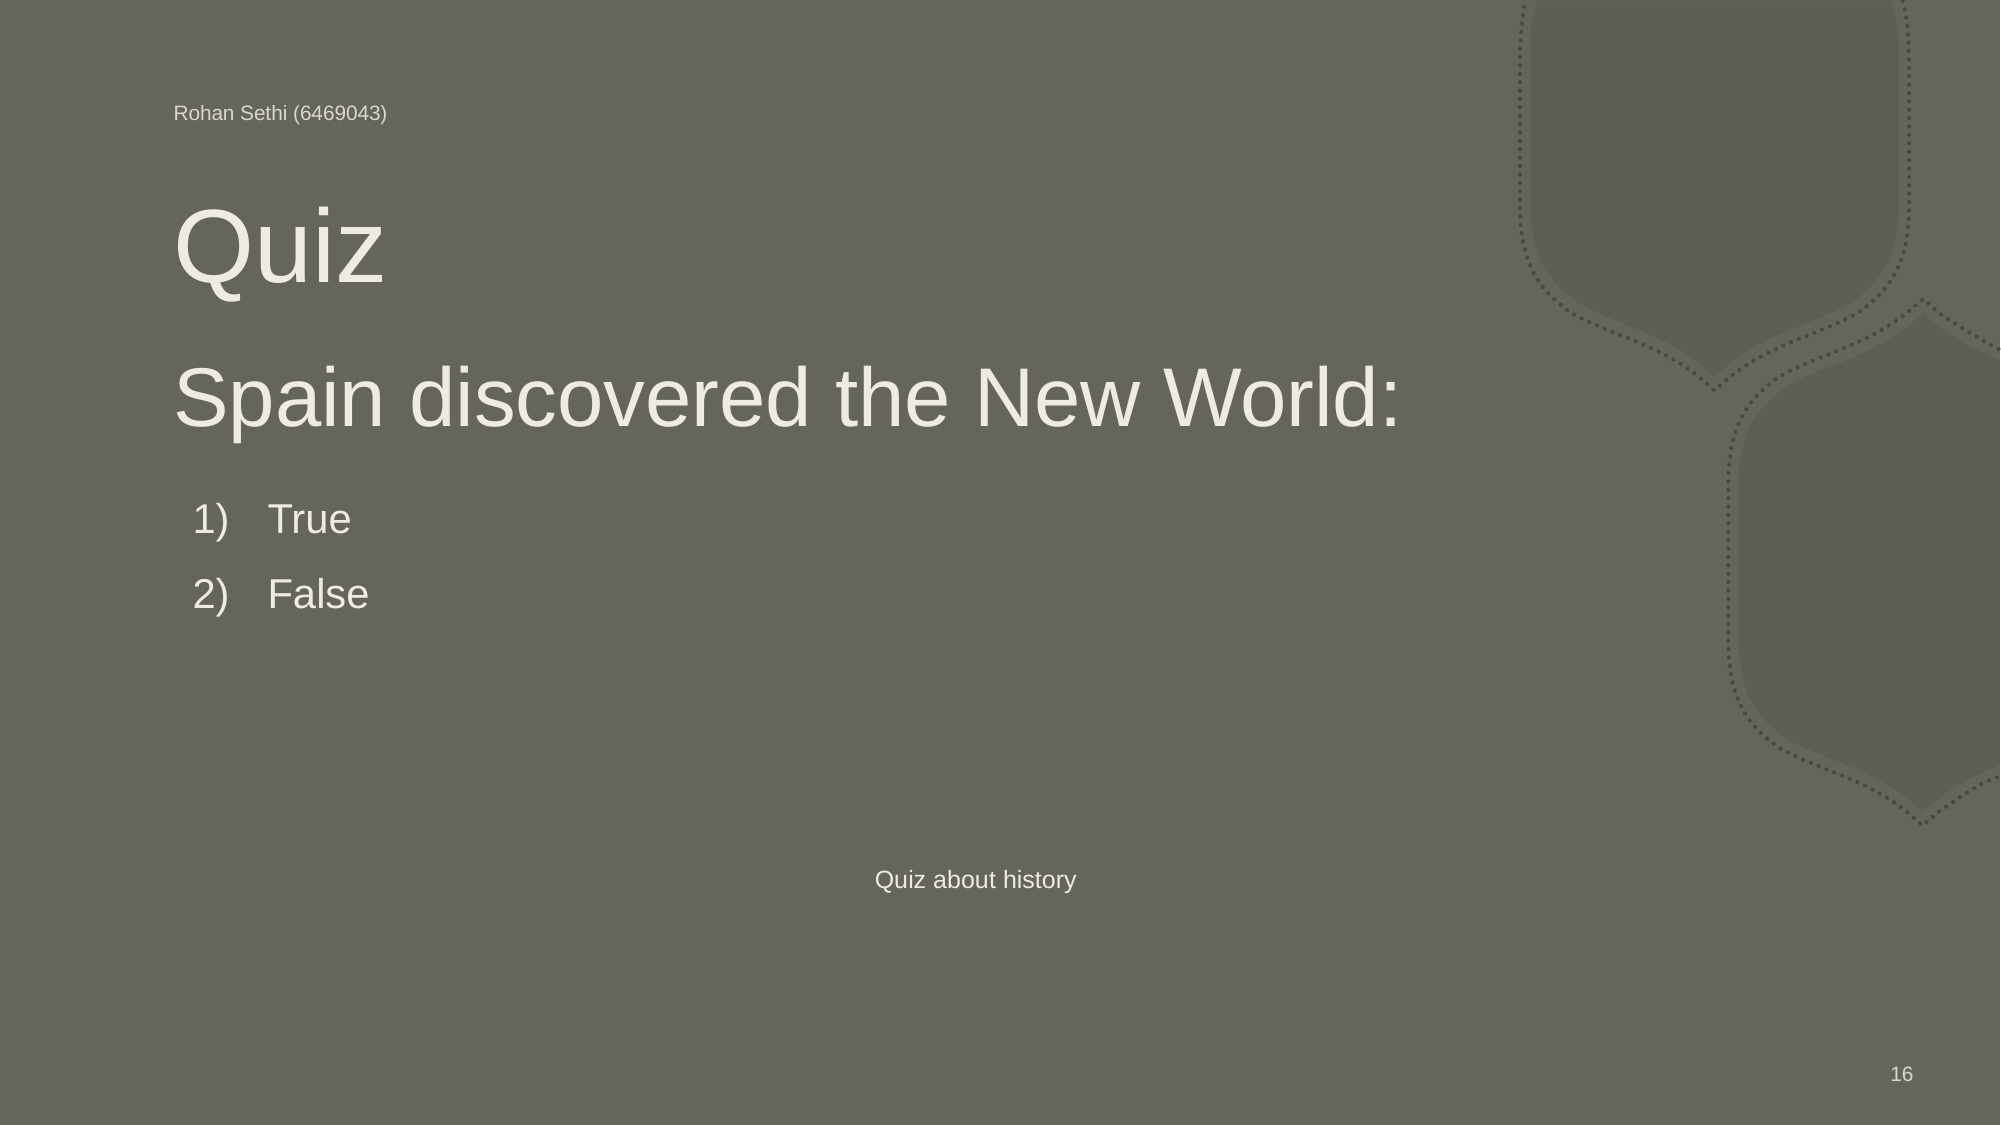

Rohan Sethi (6469043)
Quiz
# Spain discovered the New World:
True
False

Quiz about history
16